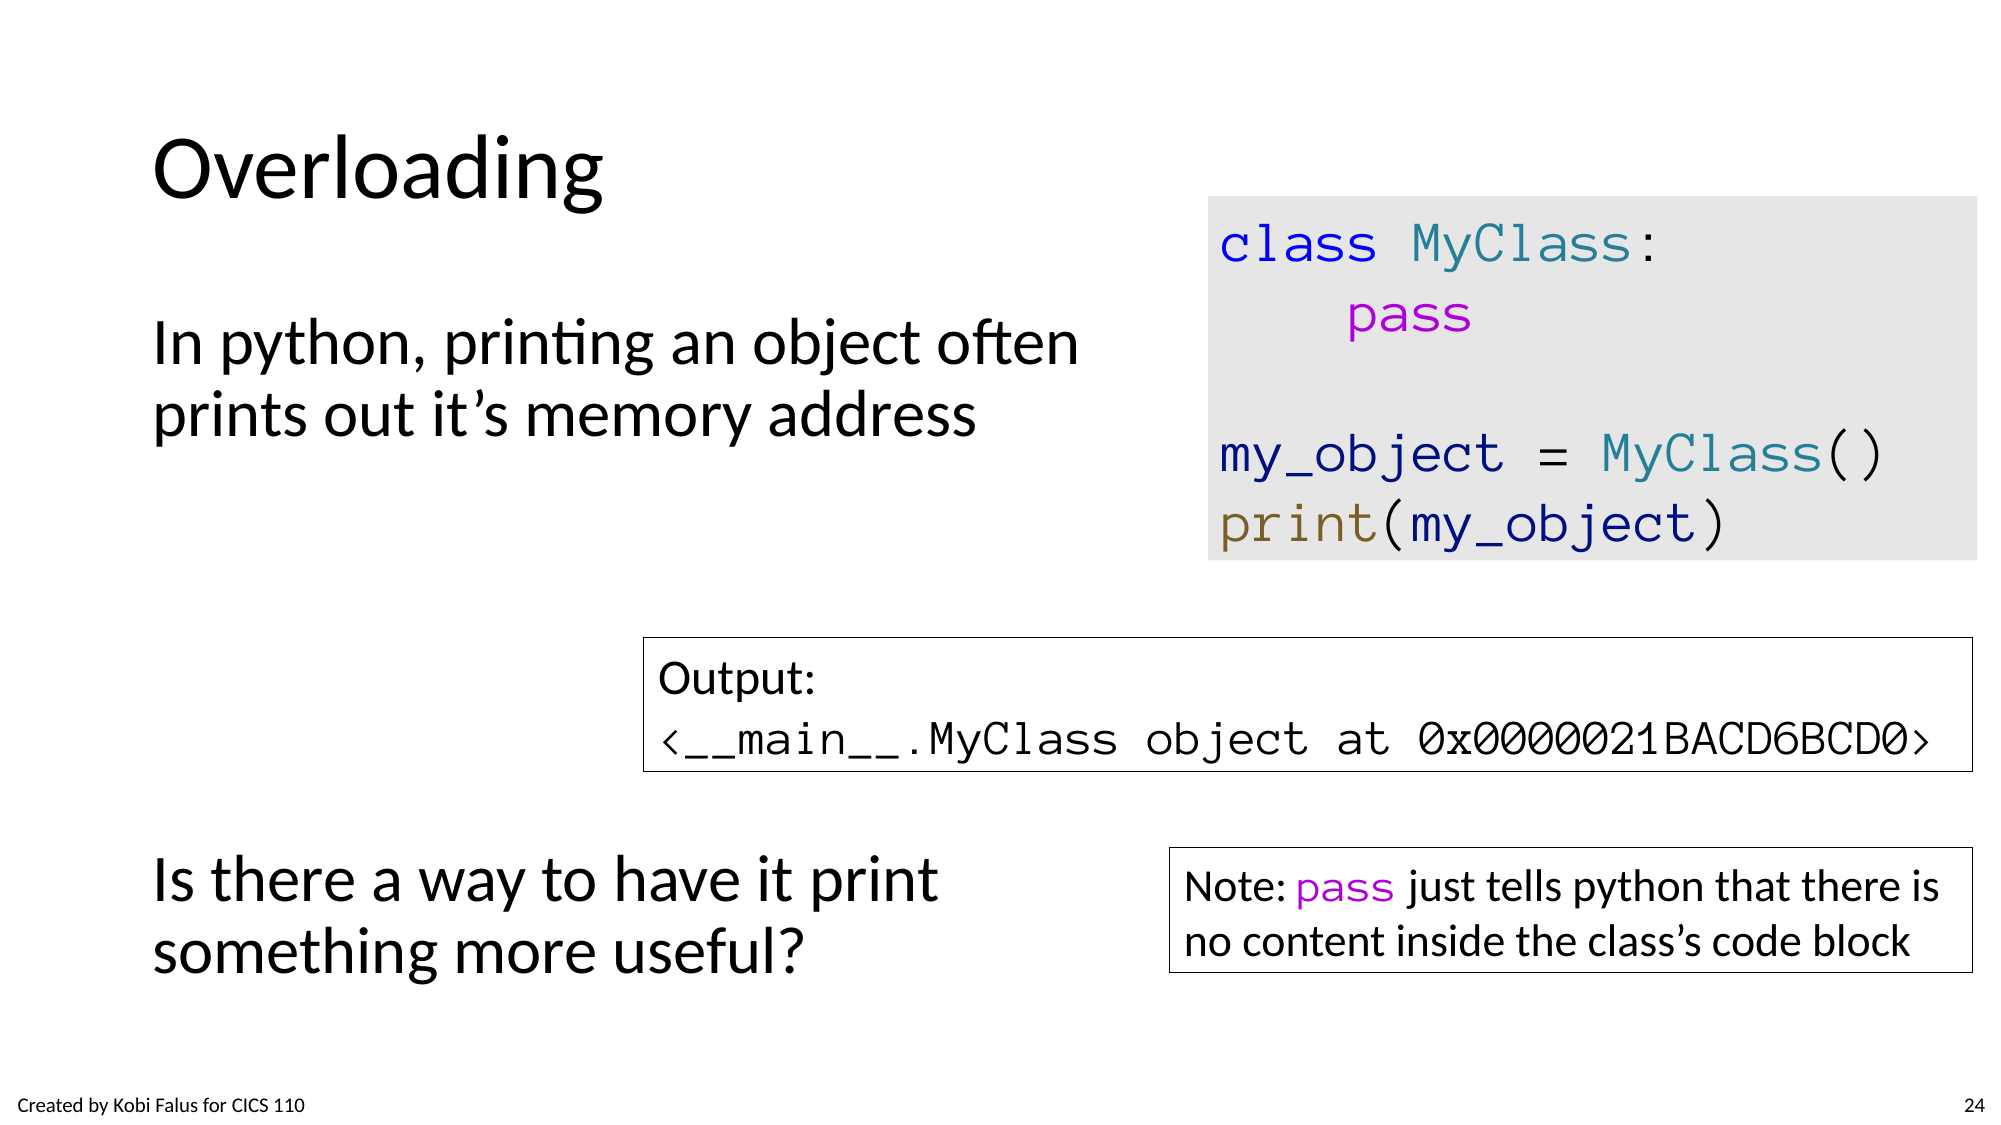

# Overloading
class MyClass:
    pass
my_object = MyClass()
print(my_object)
In python, printing an object often
prints out it’s memory address

Is there a way to have it print something more useful?
Output:
<__main__.MyClass object at 0x0000021BACD6BCD0>
Note: pass just tells python that there is
no content inside the class’s code block